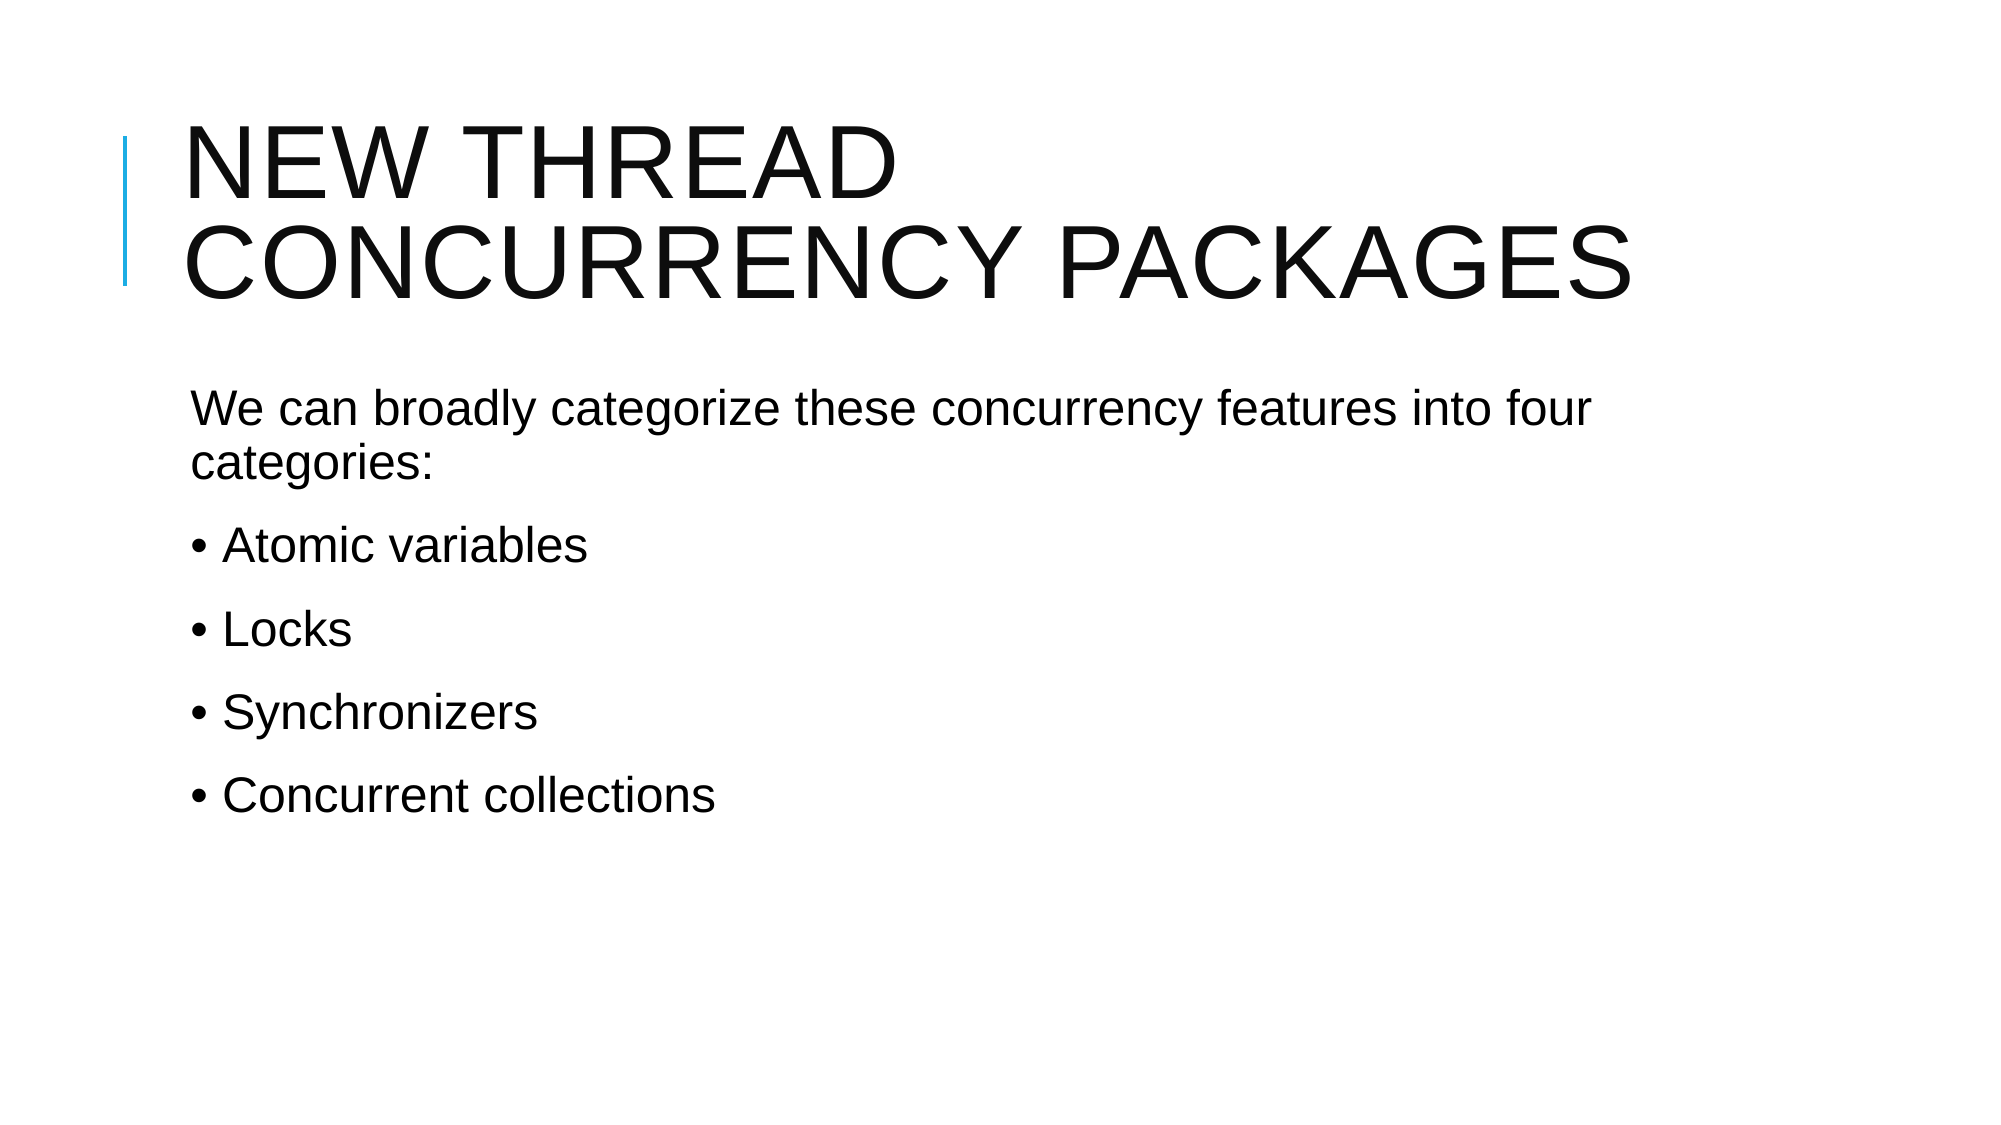

# New Thread Concurrency Packages
We can broadly categorize these concurrency features into four categories:
• Atomic variables
• Locks
• Synchronizers
• Concurrent collections